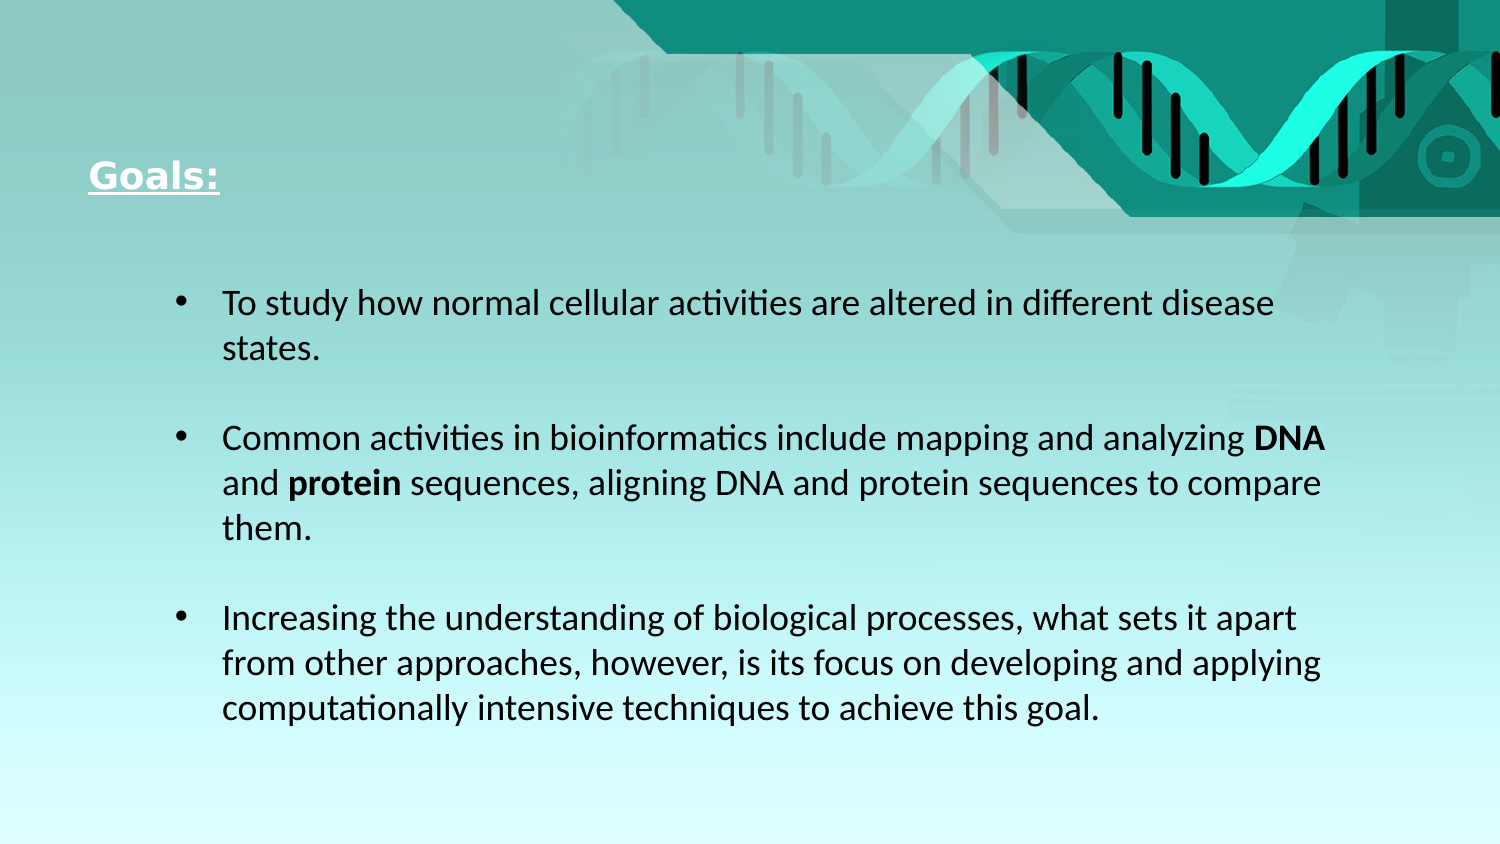

Goals:
To study how normal cellular activities are altered in different disease states.

Common activities in bioinformatics include mapping and analyzing DNA and protein sequences, aligning DNA and protein sequences to compare them.

Increasing the understanding of biological processes, what sets it apart from other approaches, however, is its focus on developing and applying computationally intensive techniques to achieve this goal.